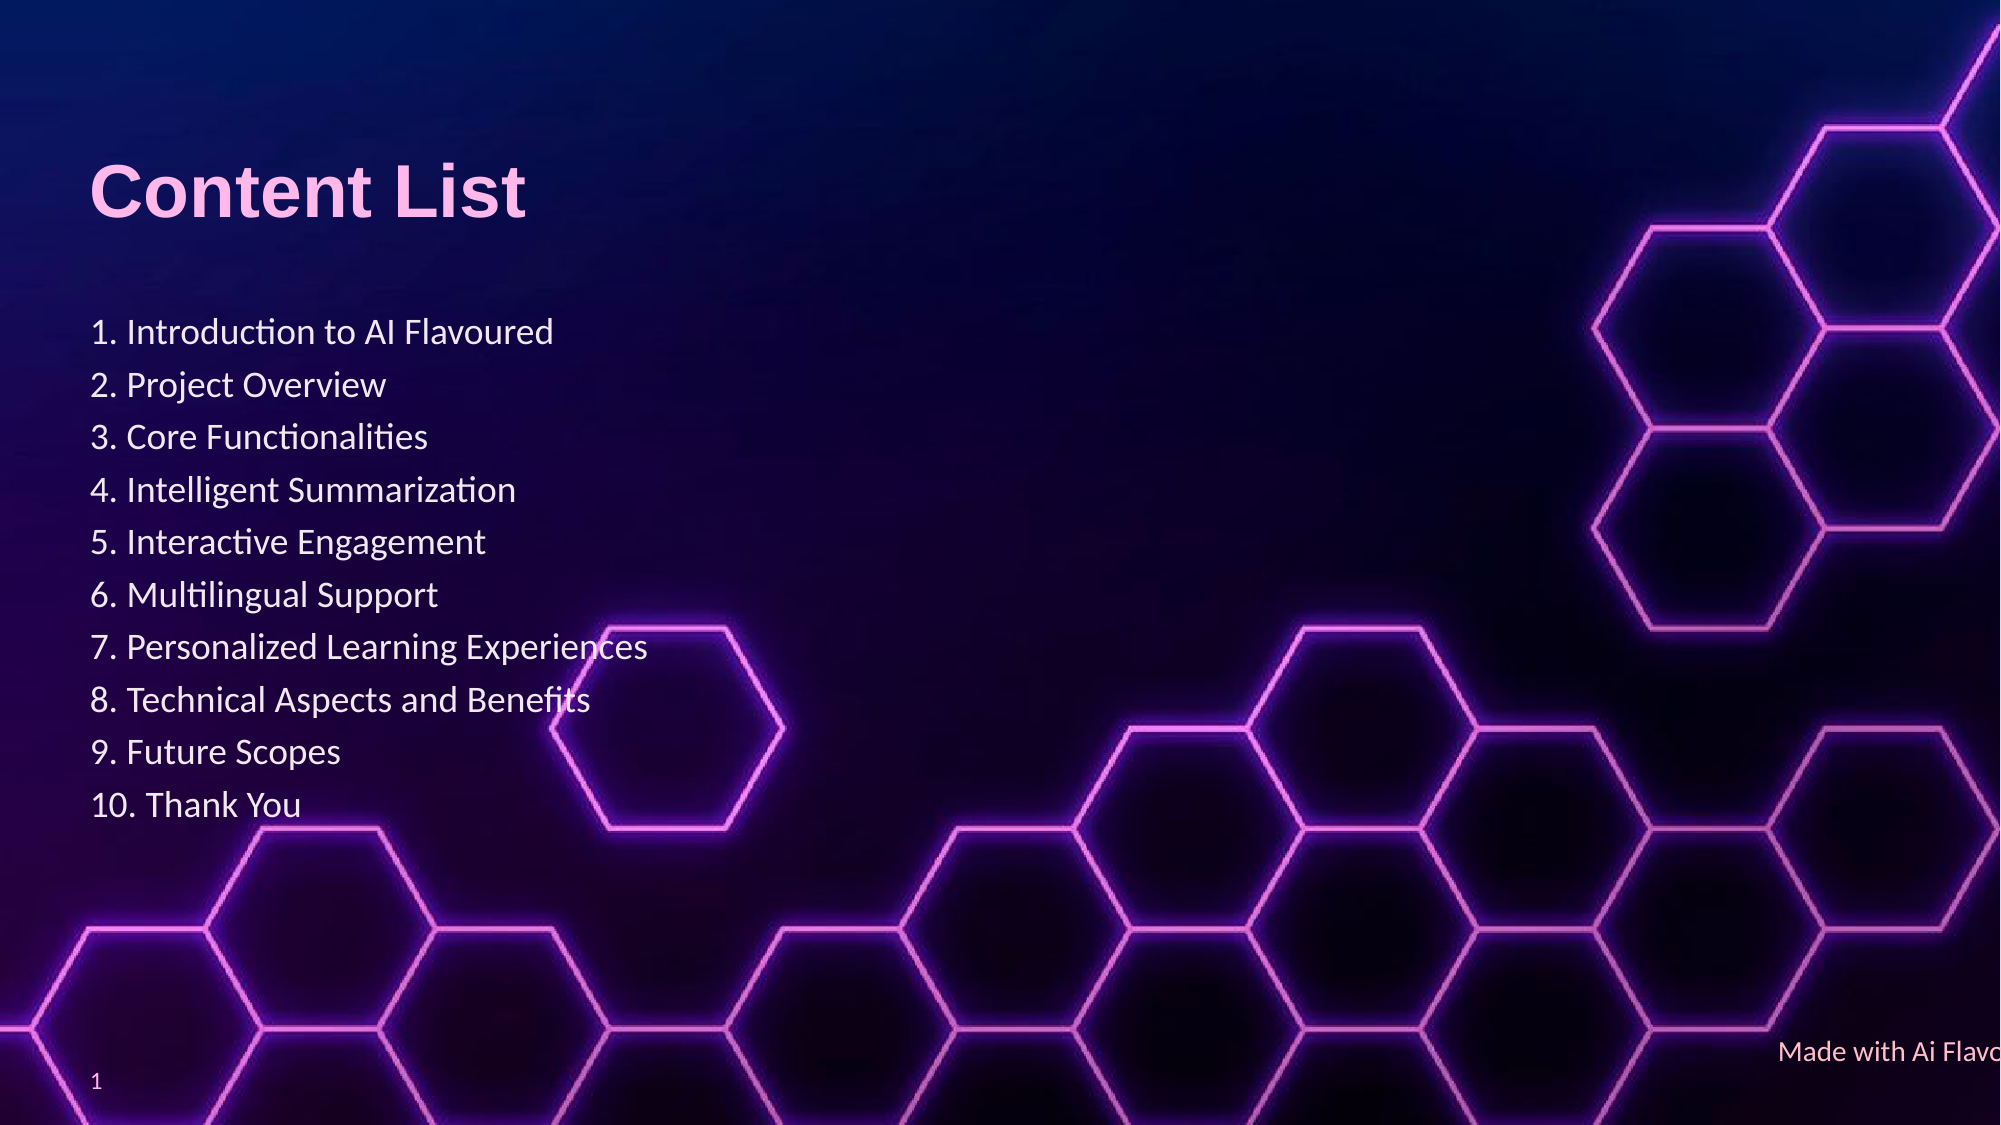

Content List
1. Introduction to AI Flavoured
2. Project Overview
3. Core Functionalities
4. Intelligent Summarization
5. Interactive Engagement
6. Multilingual Support
7. Personalized Learning Experiences
8. Technical Aspects and Benefits
9. Future Scopes
10. Thank You

1